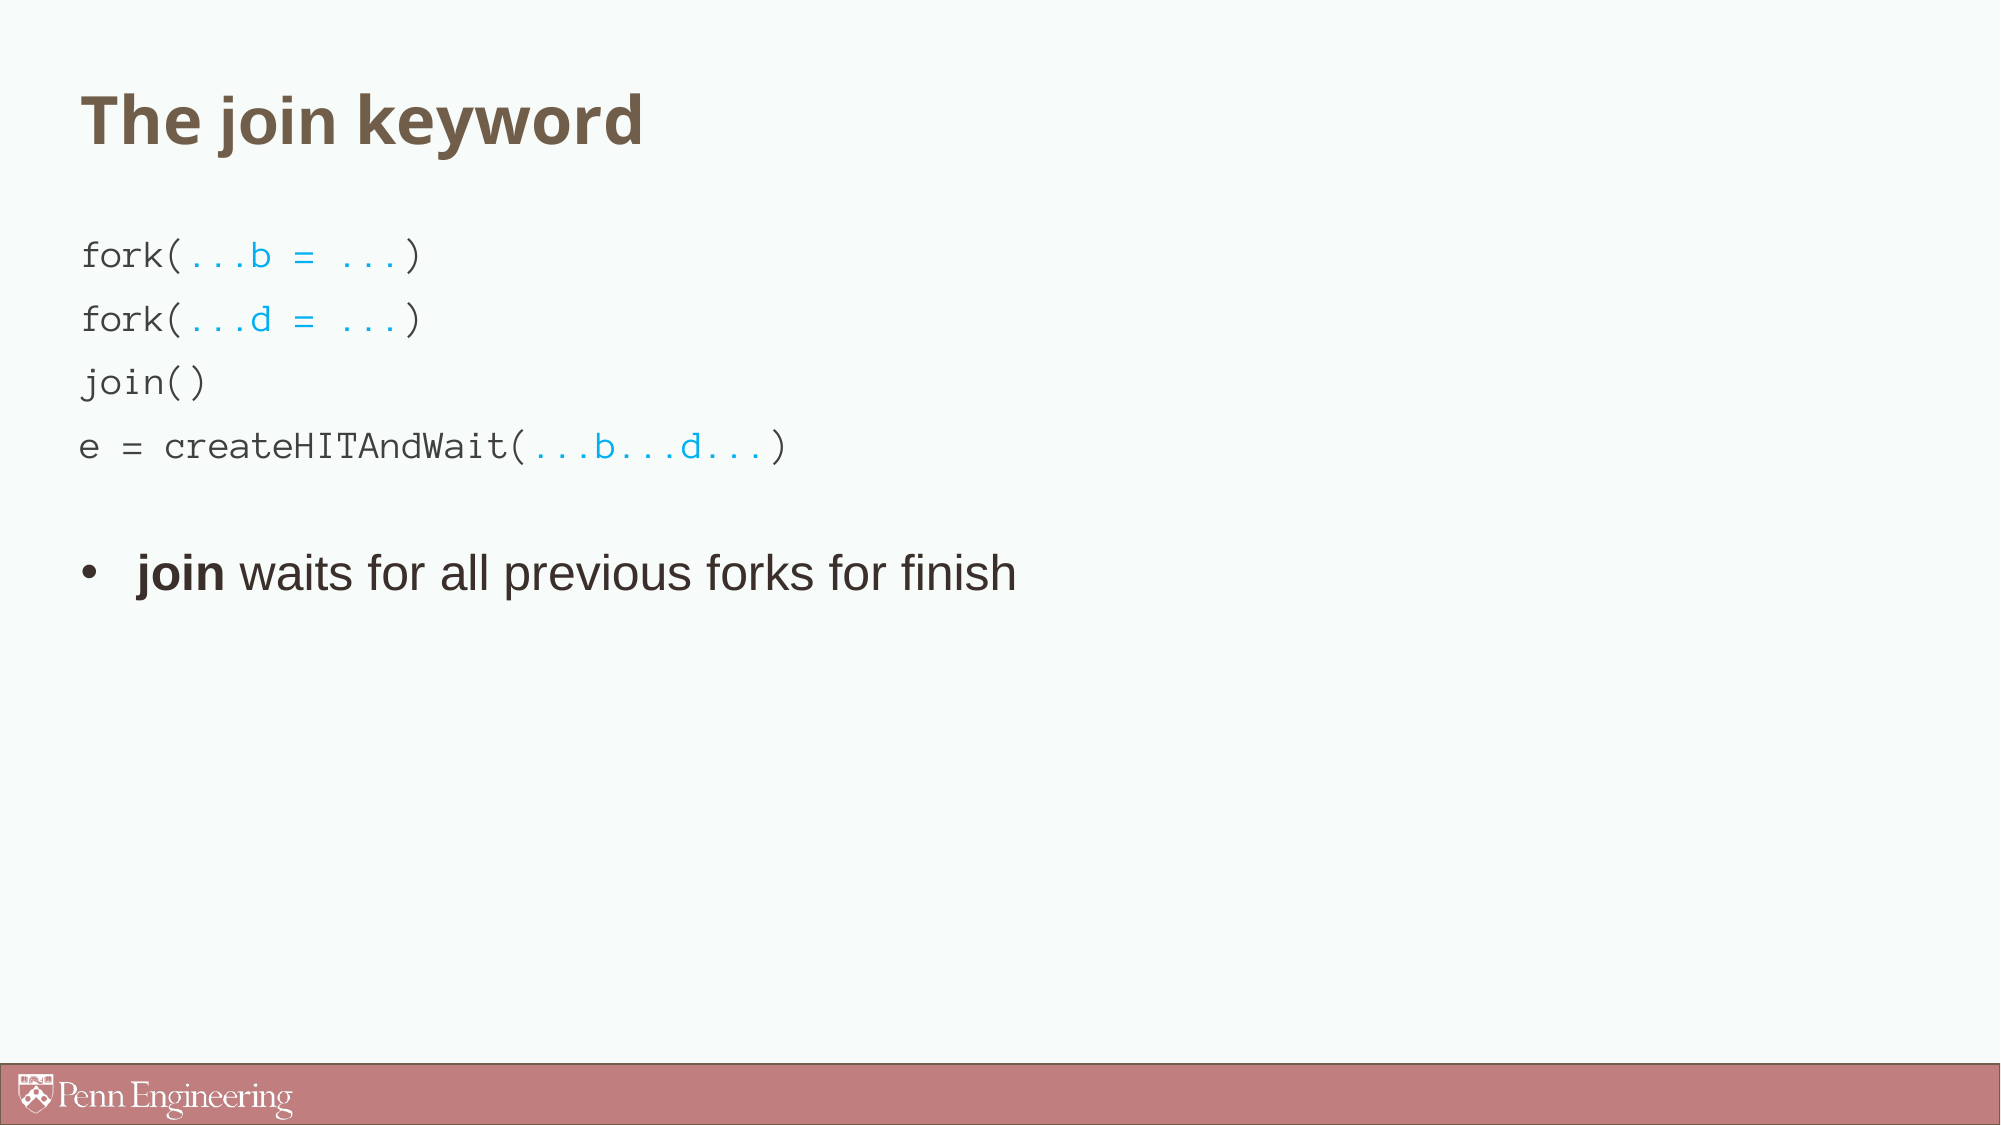

# The join keyword
fork(...b = ...)
fork(...d = ...)
join()
e = createHITAndWait(...b...d...)

join waits for all previous forks for finish